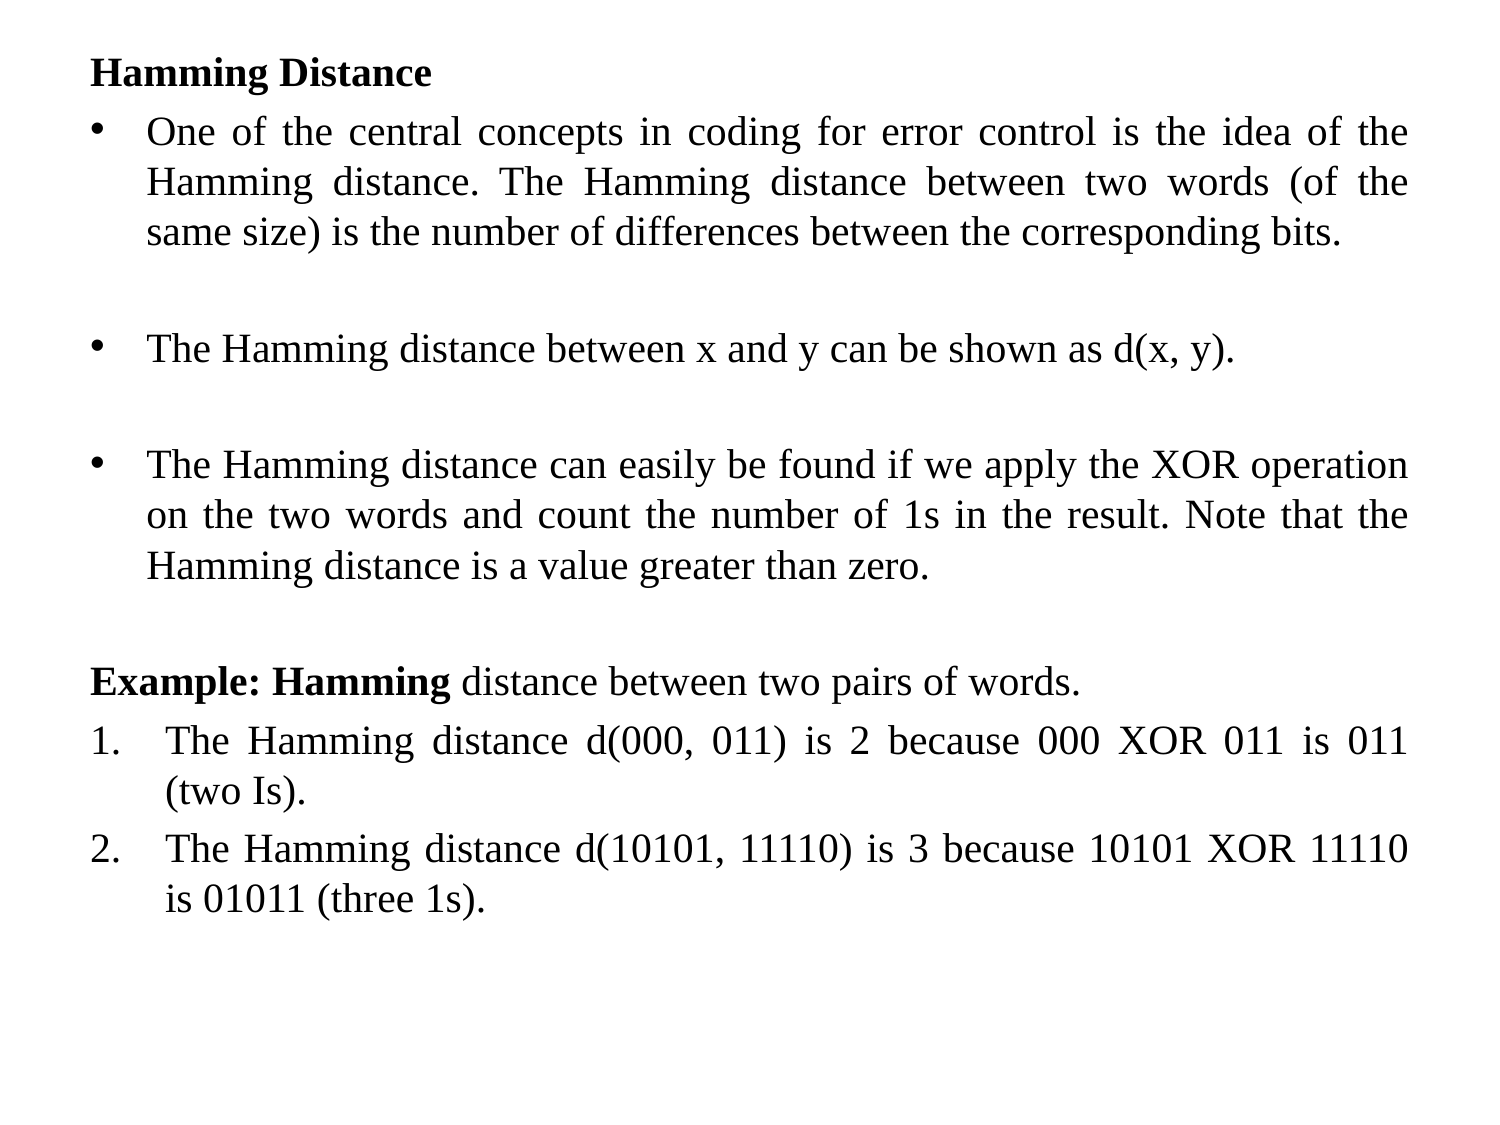

Hamming Distance
One of the central concepts in coding for error control is the idea of the Hamming distance. The Hamming distance between two words (of the same size) is the number of differences between the corresponding bits.

The Hamming distance between x and y can be shown as d(x, y).

The Hamming distance can easily be found if we apply the XOR operation on the two words and count the number of 1s in the result. Note that the Hamming distance is a value greater than zero.

Example: Hamming distance between two pairs of words.
The Hamming distance d(000, 011) is 2 because 000 XOR 011 is 011 (two Is).
The Hamming distance d(10101, 11110) is 3 because 10101 XOR 11110 is 01011 (three 1s).